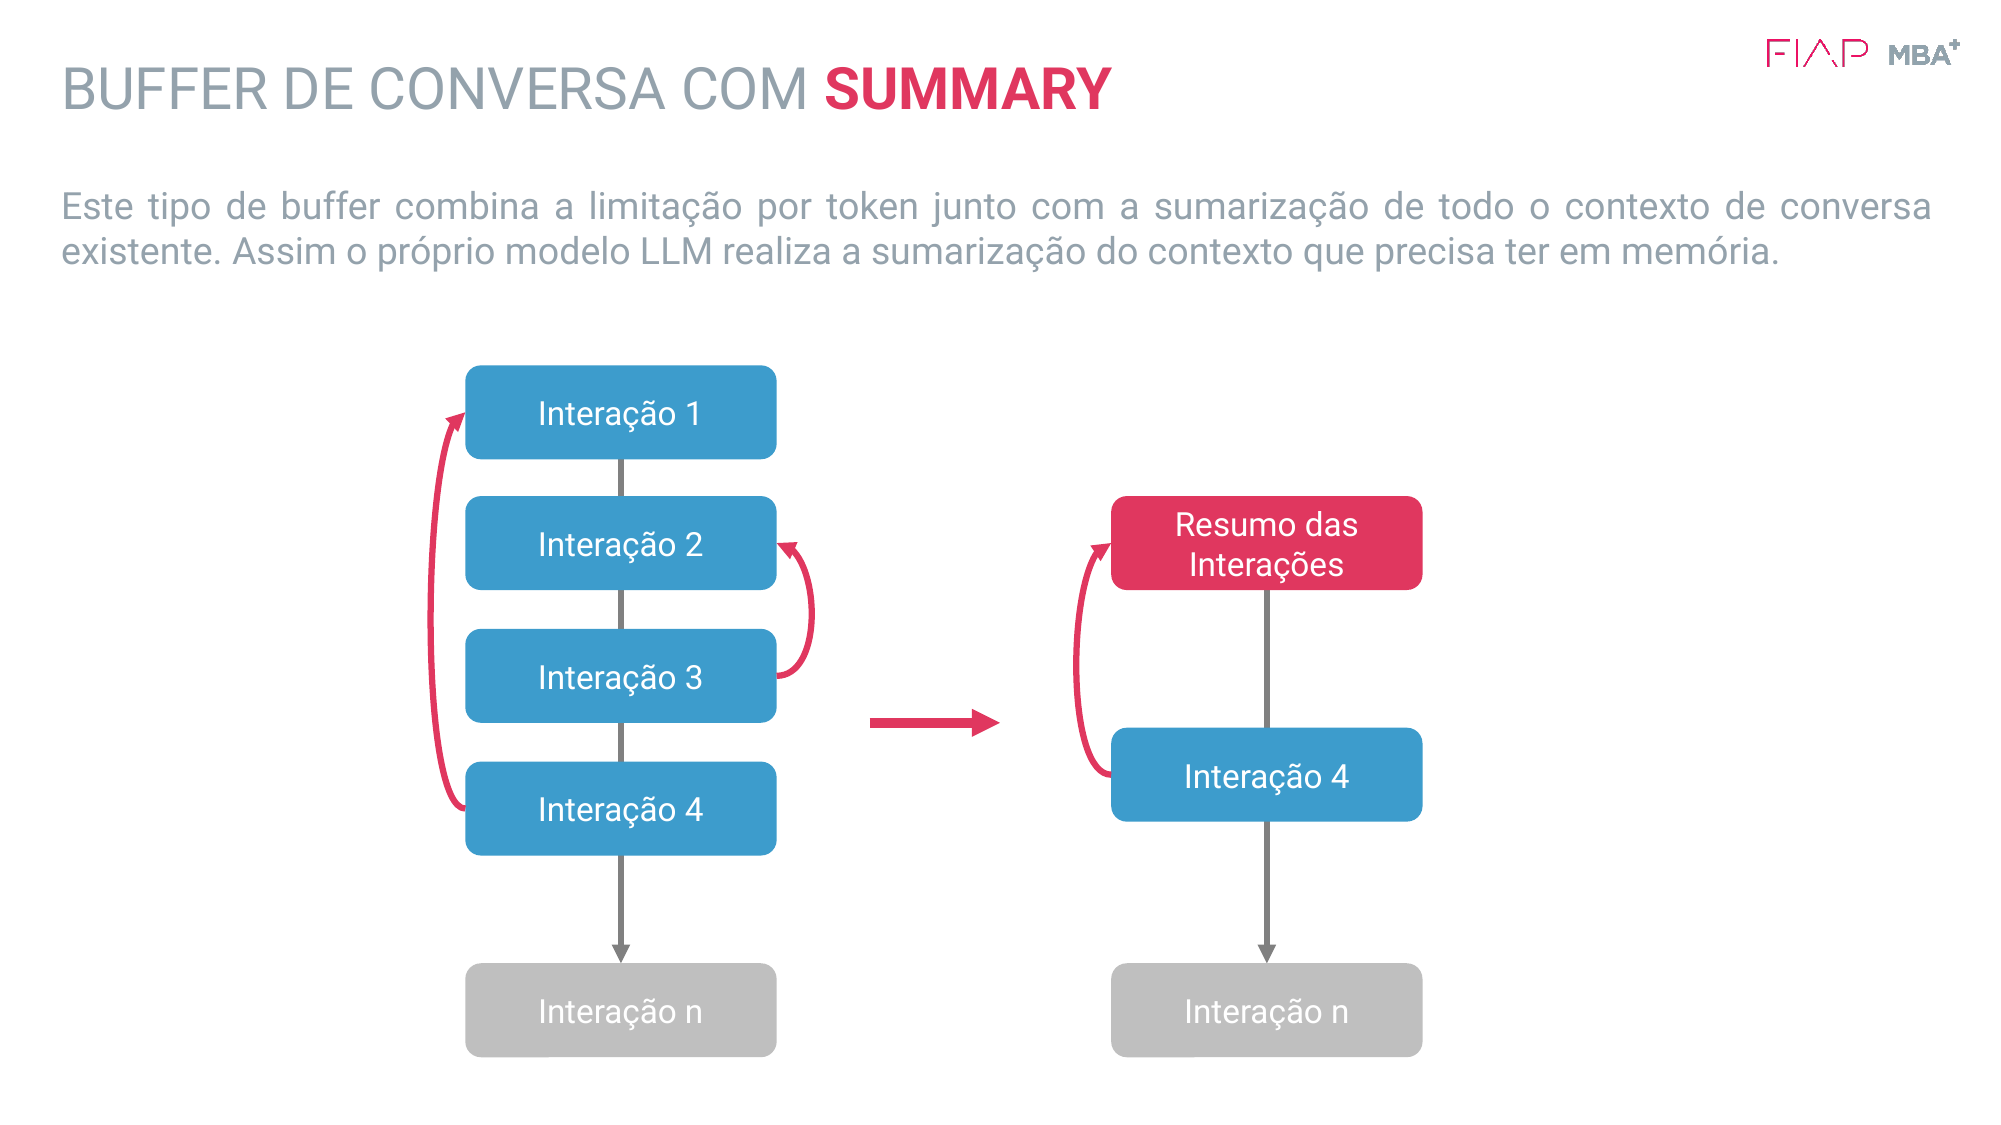

# BUFFER DE CONVERSA COM SUMMARY
Este tipo de buffer combina a limitação por token junto com a sumarização de todo o contexto de conversa existente. Assim o próprio modelo LLM realiza a sumarização do contexto que precisa ter em memória.
Interação 1
Interação 2
Resumo das Interações
Interação 3
Interação 4
Interação 4
Interação n
Interação n